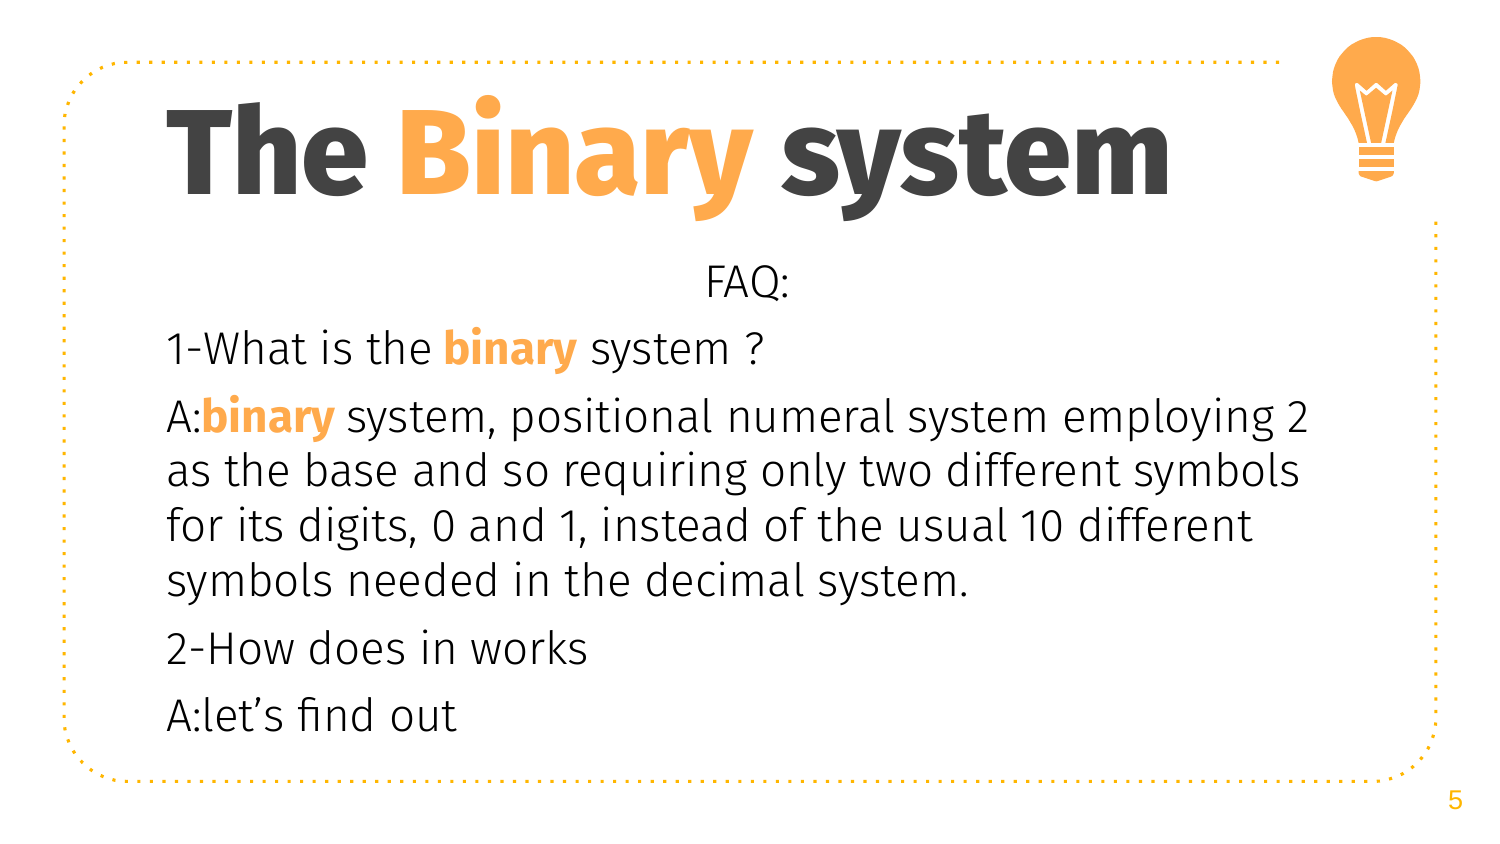

# The Binary system
FAQ:
1-What is the binary system ?
A:binary system, positional numeral system employing 2 as the base and so requiring only two different symbols for its digits, 0 and 1, instead of the usual 10 different symbols needed in the decimal system.
2-How does in works
A:let’s find out
5